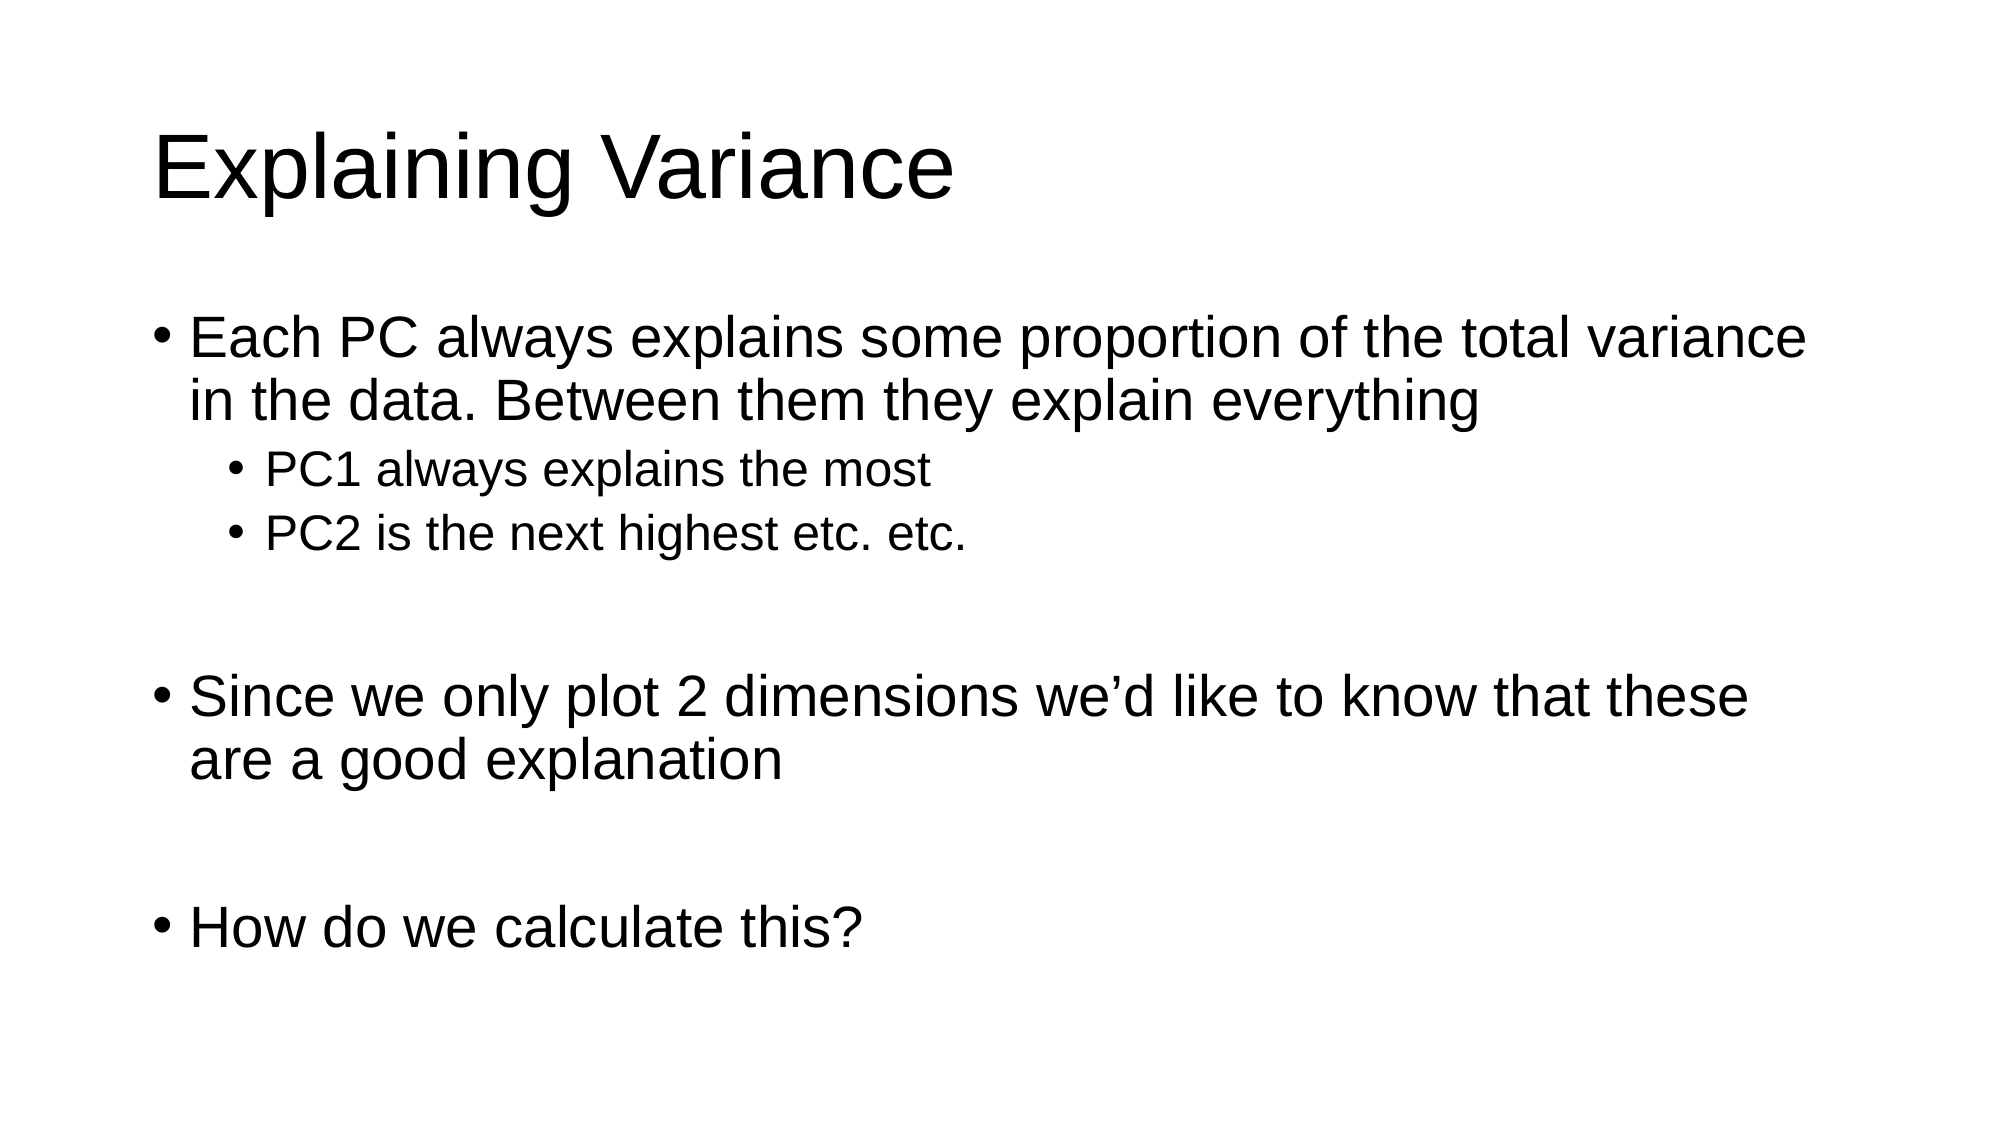

# Explaining Variance
Each PC always explains some proportion of the total variance in the data. Between them they explain everything
PC1 always explains the most
PC2 is the next highest etc. etc.

Since we only plot 2 dimensions we’d like to know that these are a good explanation

How do we calculate this?